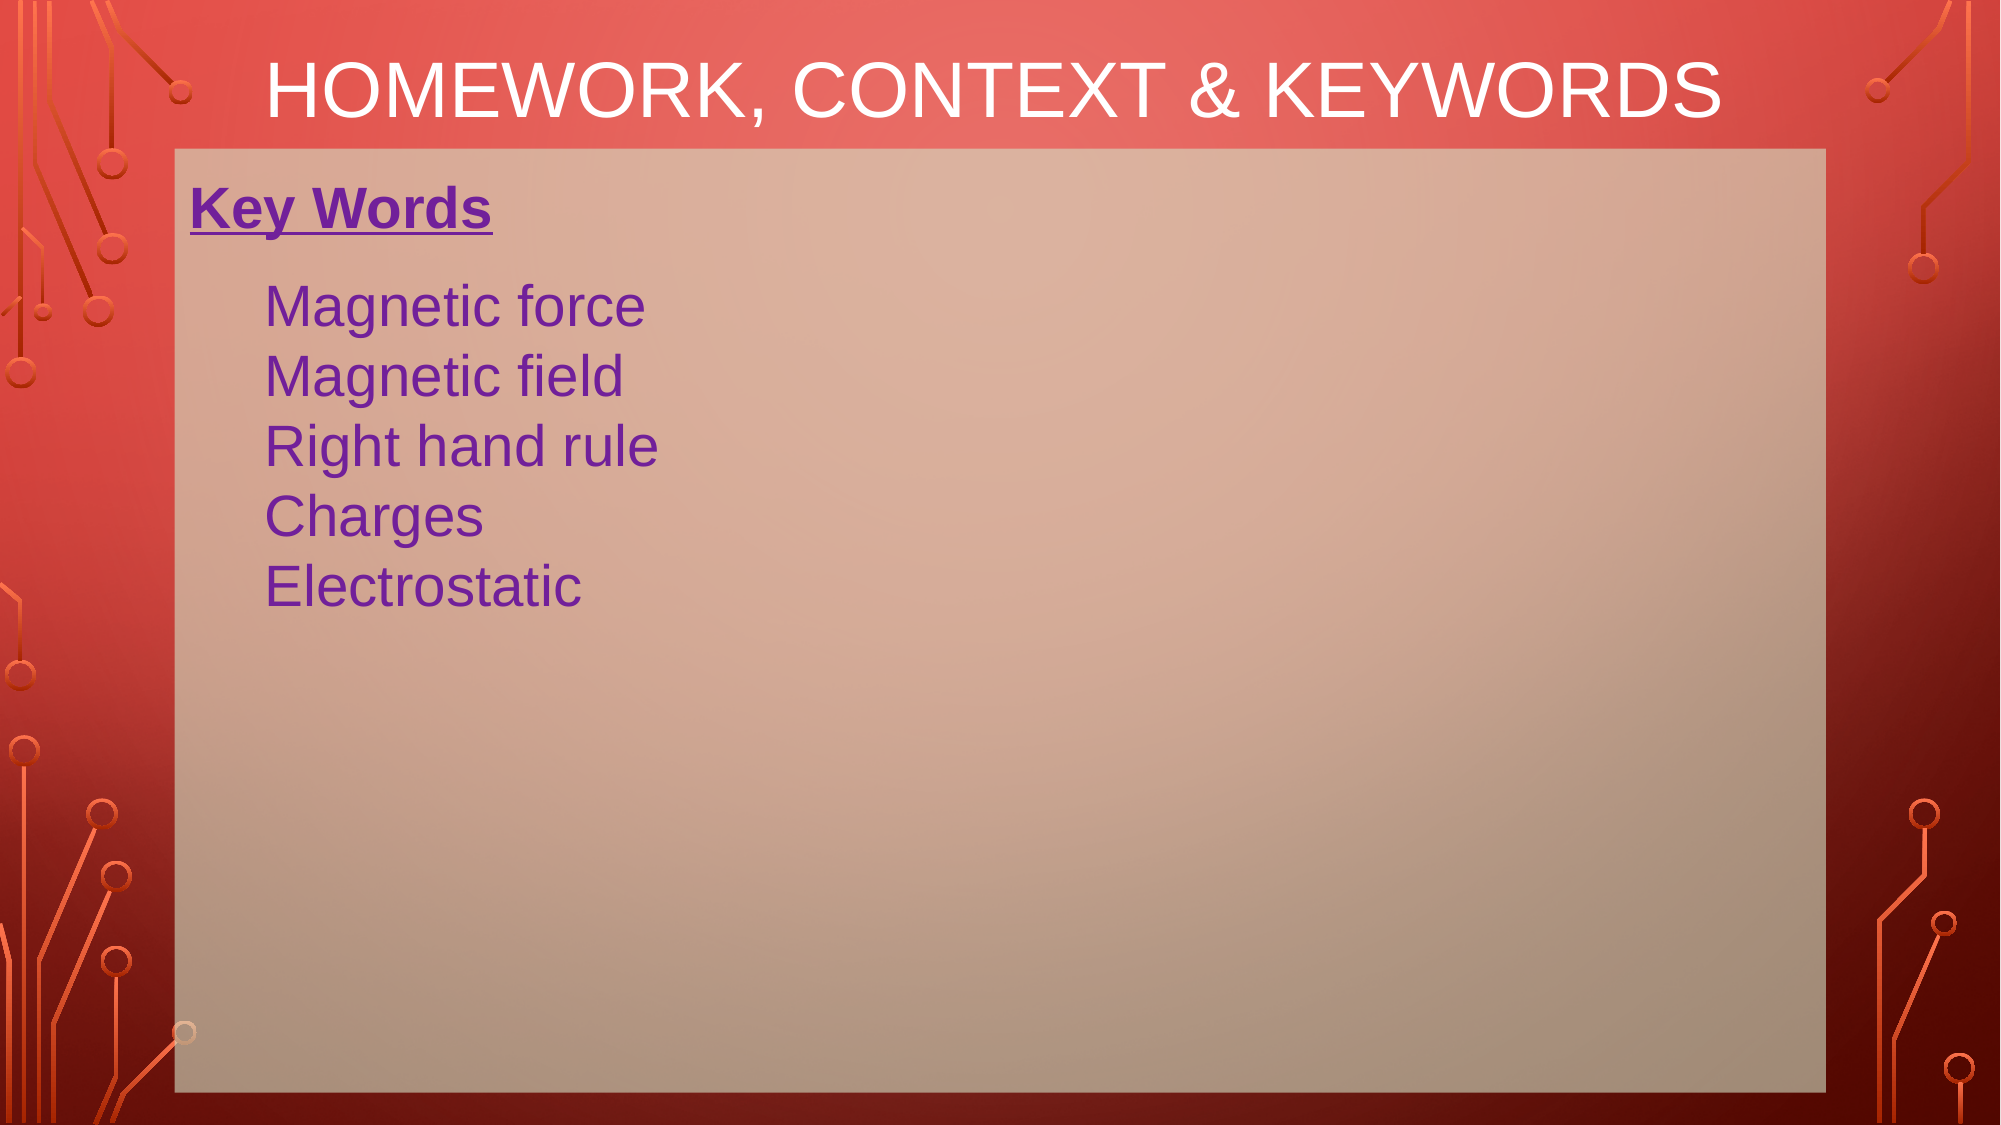

# Homework, Context & Keywords
Key Words

Magnetic force
Magnetic field
Right hand rule
Charges
Electrostatic